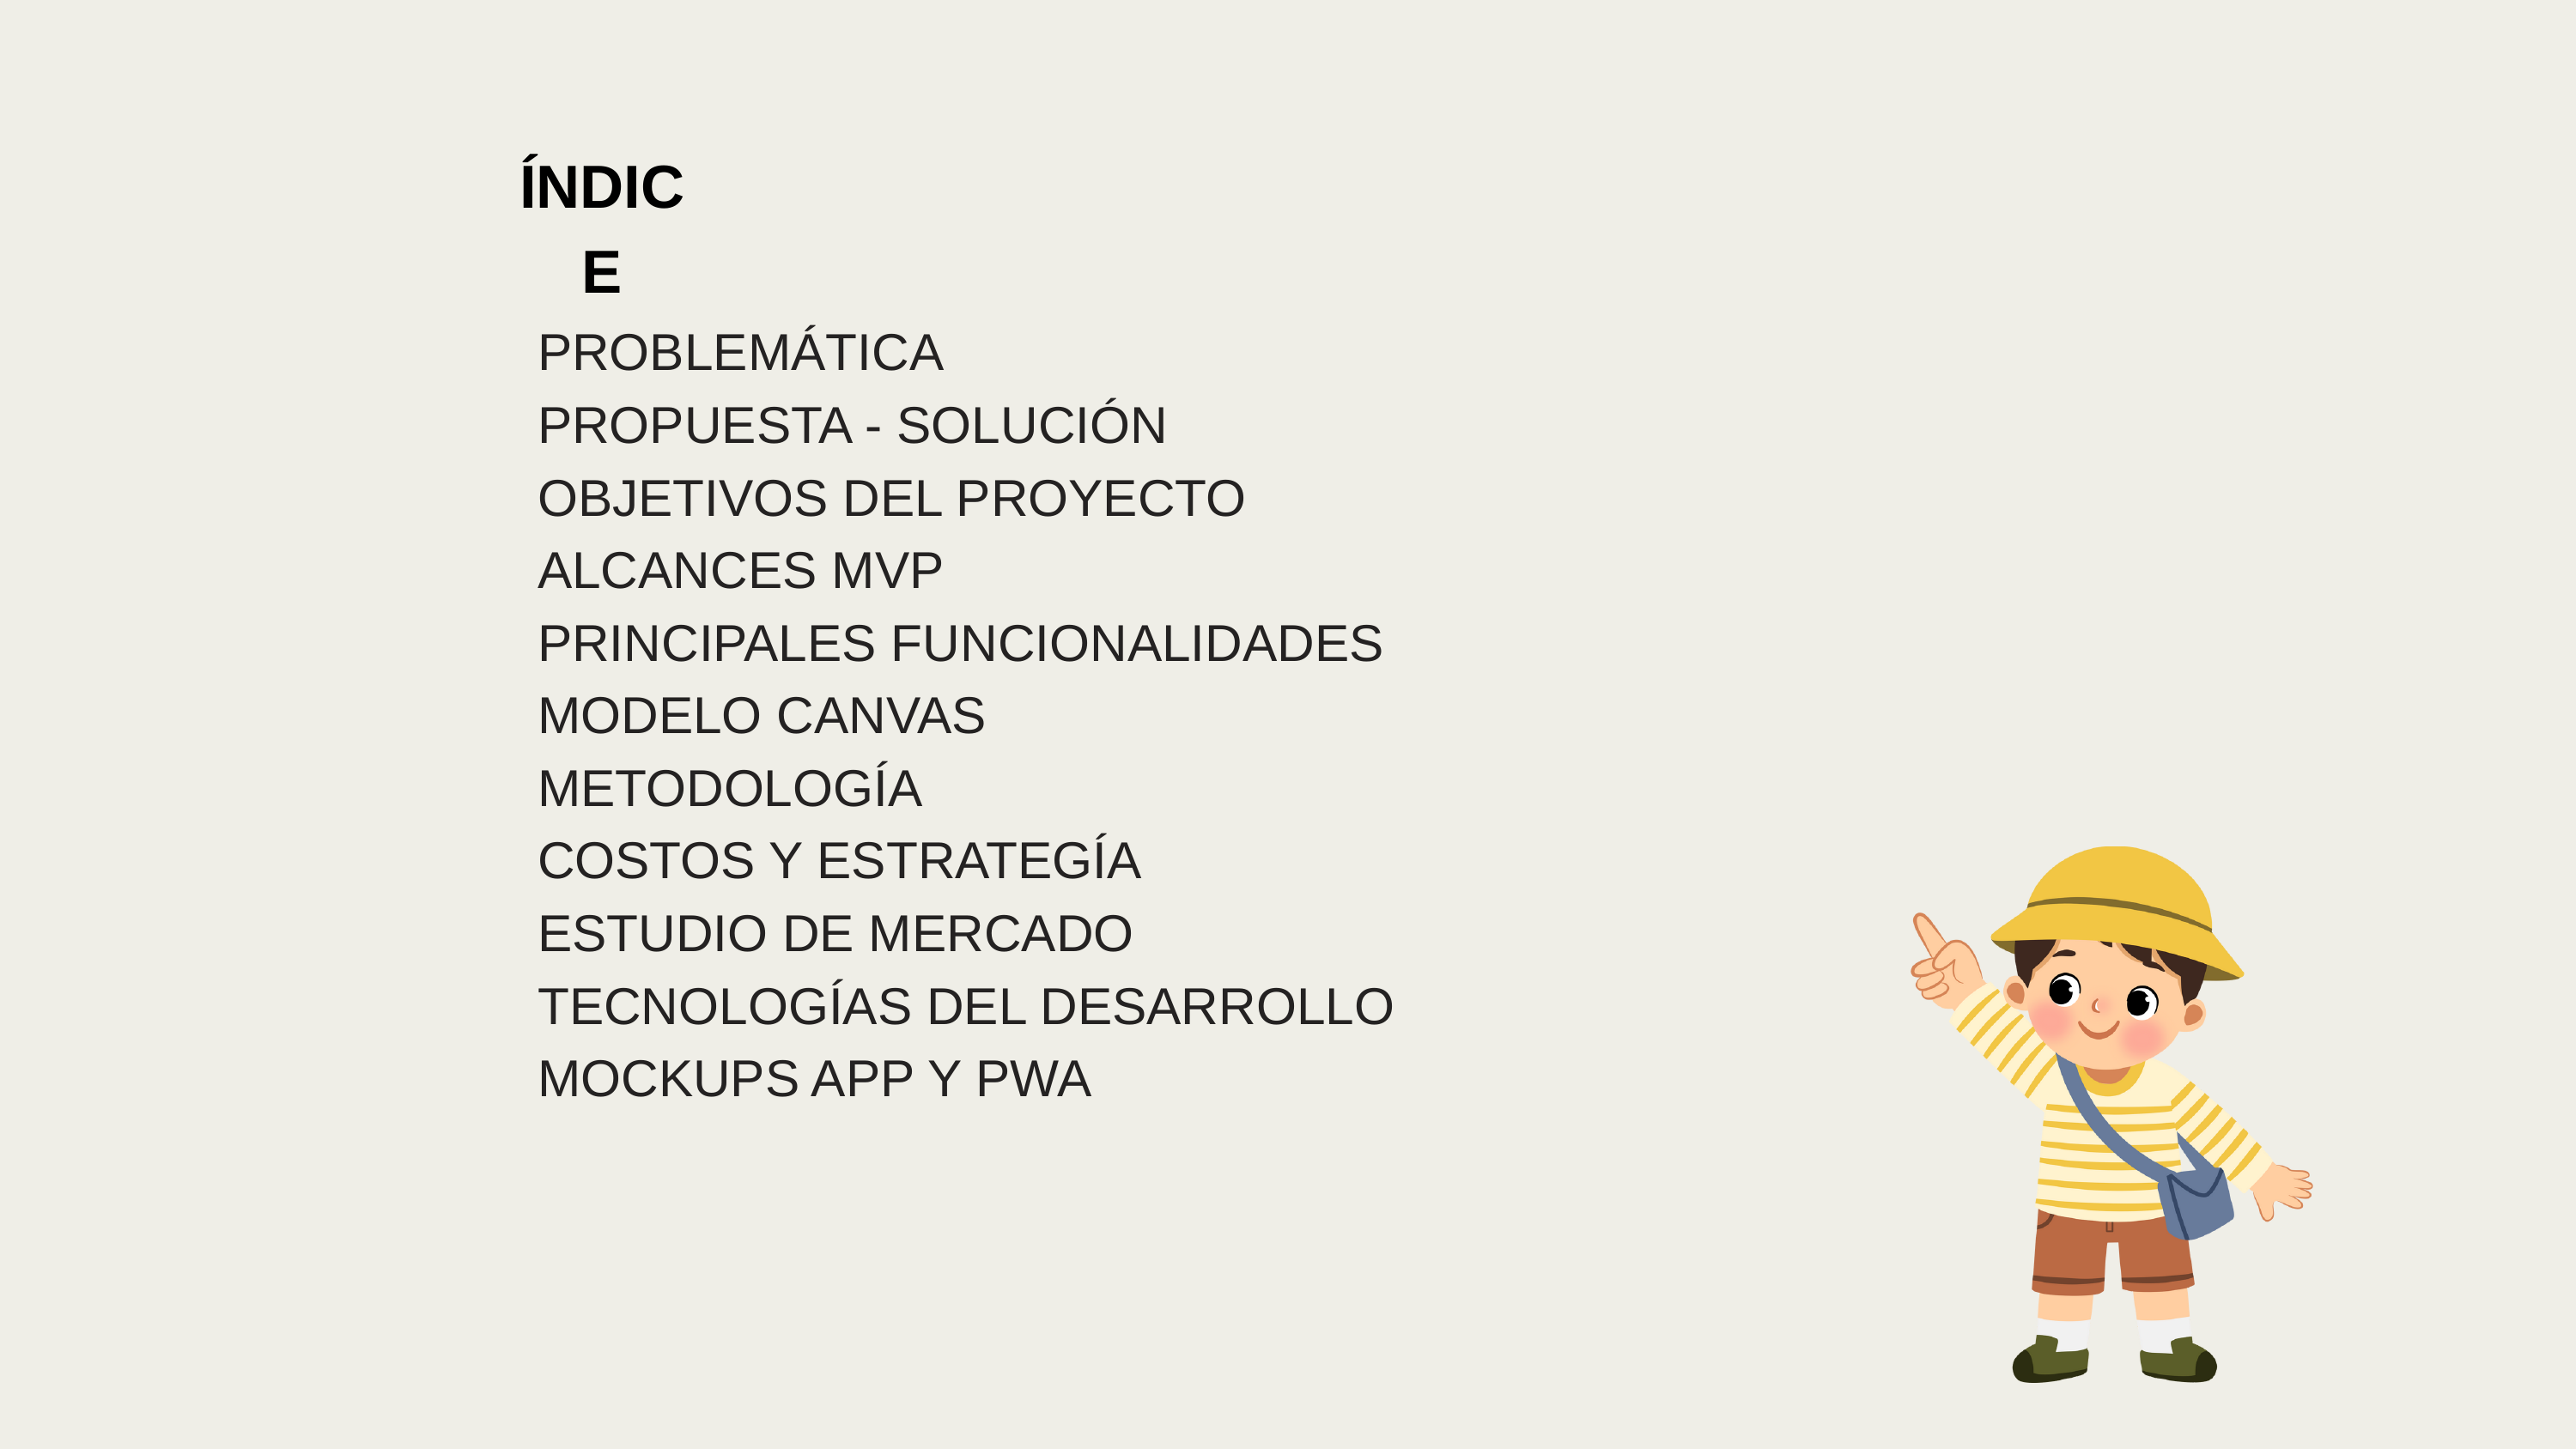

ÍNDICE
PROBLEMÁTICA
PROPUESTA - SOLUCIÓN
OBJETIVOS DEL PROYECTO
ALCANCES MVP
PRINCIPALES FUNCIONALIDADES
MODELO CANVAS
METODOLOGÍA
COSTOS Y ESTRATEGÍA
ESTUDIO DE MERCADO
TECNOLOGÍAS DEL DESARROLLO
MOCKUPS APP Y PWA